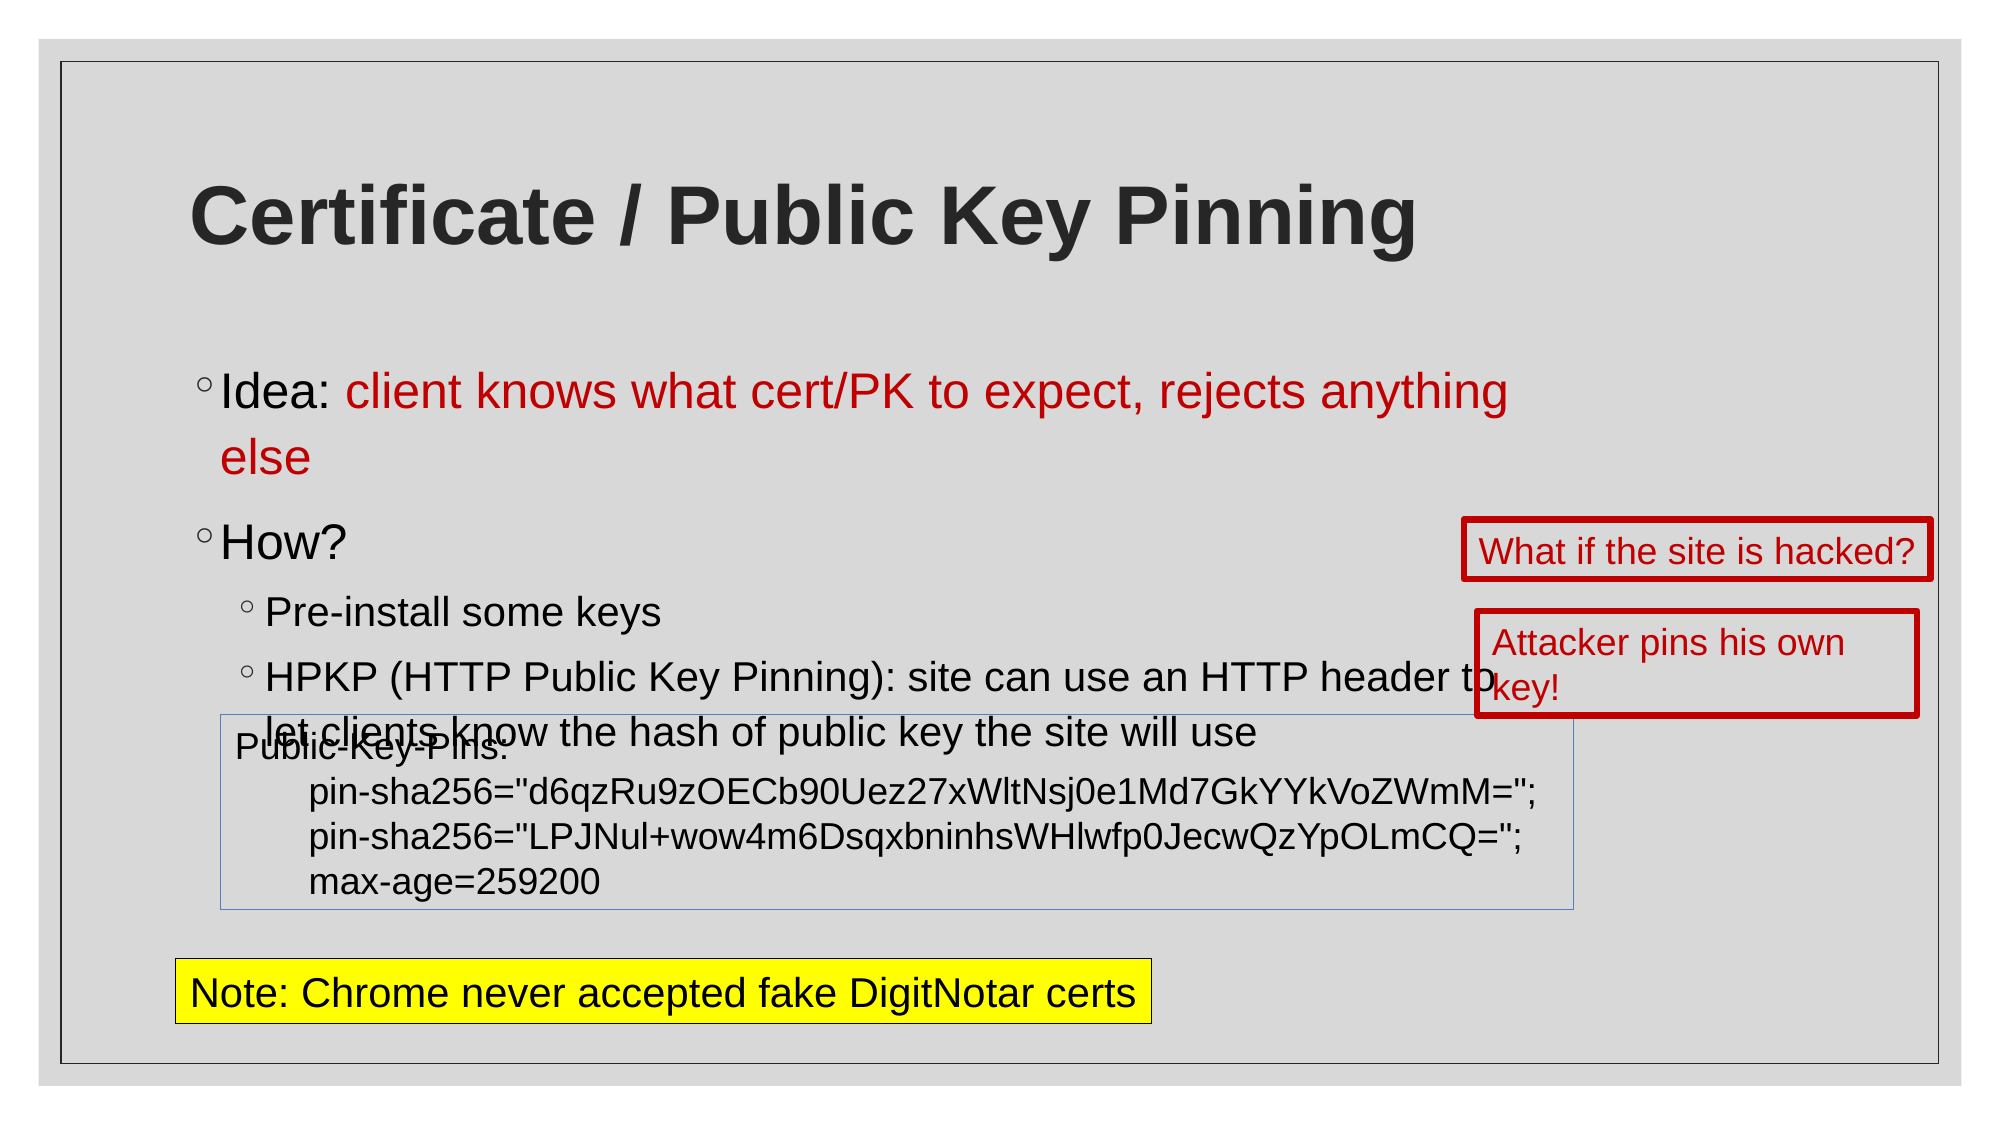

# Certificate / Public Key Pinning
Idea: client knows what cert/PK to expect, rejects anything else
How?
Pre-install some keys
HPKP (HTTP Public Key Pinning): site can use an HTTP header to let clients know the hash of public key the site will use
What if the site is hacked?
Attacker pins his own key!
Public-Key-Pins:
       pin-sha256="d6qzRu9zOECb90Uez27xWltNsj0e1Md7GkYYkVoZWmM=";
       pin-sha256="LPJNul+wow4m6DsqxbninhsWHlwfp0JecwQzYpOLmCQ=";
       max-age=259200
Note: Chrome never accepted fake DigitNotar certs